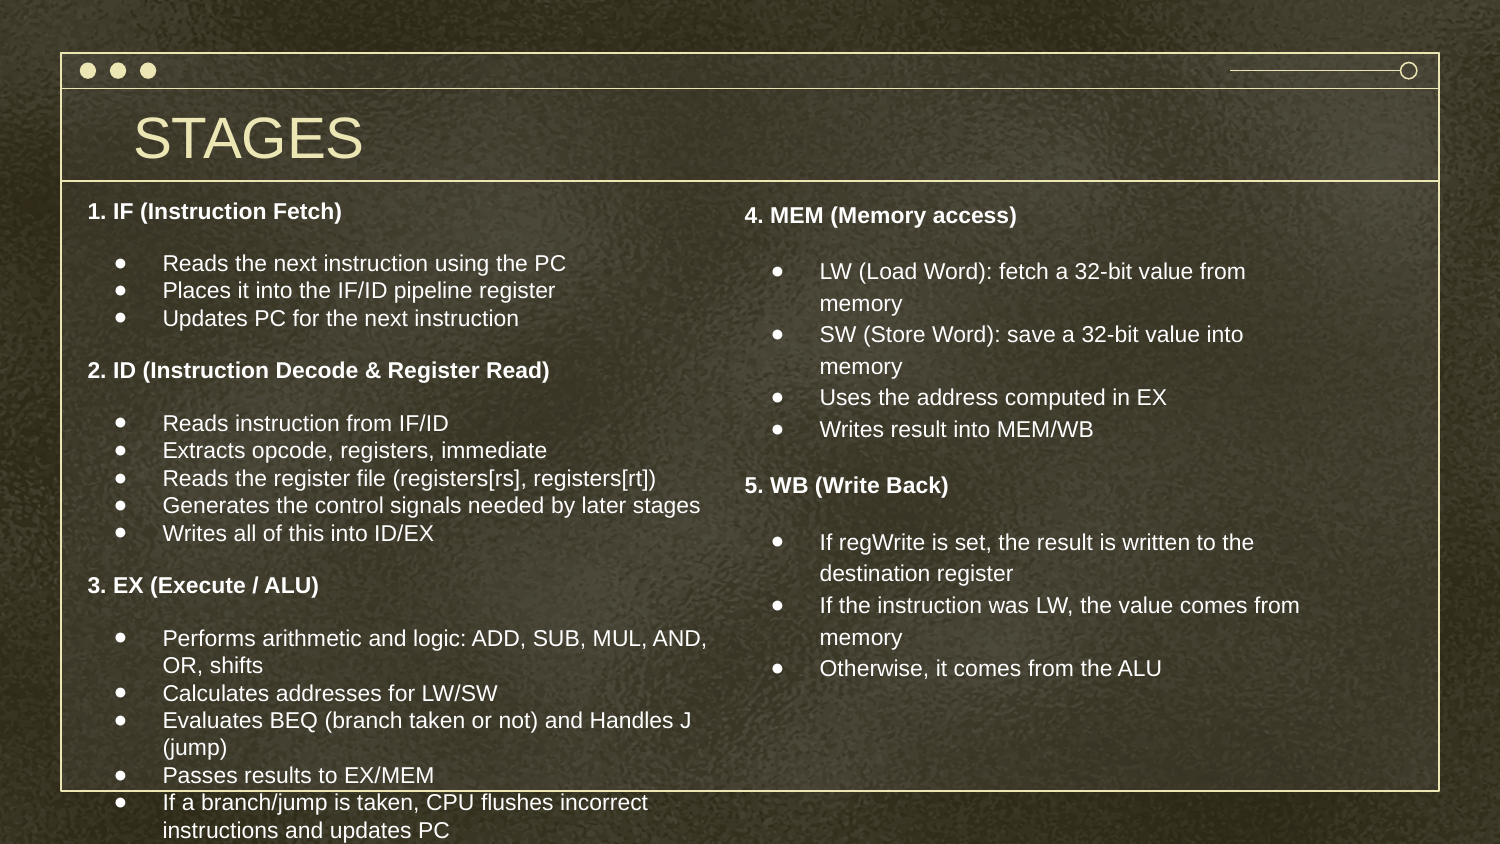

# STAGES
1. IF (Instruction Fetch)
Reads the next instruction using the PC
Places it into the IF/ID pipeline register
Updates PC for the next instruction
2. ID (Instruction Decode & Register Read)
Reads instruction from IF/ID
Extracts opcode, registers, immediate
Reads the register file (registers[rs], registers[rt])
Generates the control signals needed by later stages
Writes all of this into ID/EX
3. EX (Execute / ALU)
Performs arithmetic and logic: ADD, SUB, MUL, AND, OR, shifts
Calculates addresses for LW/SW
Evaluates BEQ (branch taken or not) and Handles J (jump)
Passes results to EX/MEM
If a branch/jump is taken, CPU flushes incorrect instructions and updates PC

4. MEM (Memory access)
LW (Load Word): fetch a 32-bit value from memory
SW (Store Word): save a 32-bit value into memory
Uses the address computed in EX
Writes result into MEM/WB
5. WB (Write Back)
If regWrite is set, the result is written to the destination register
If the instruction was LW, the value comes from memory
Otherwise, it comes from the ALU